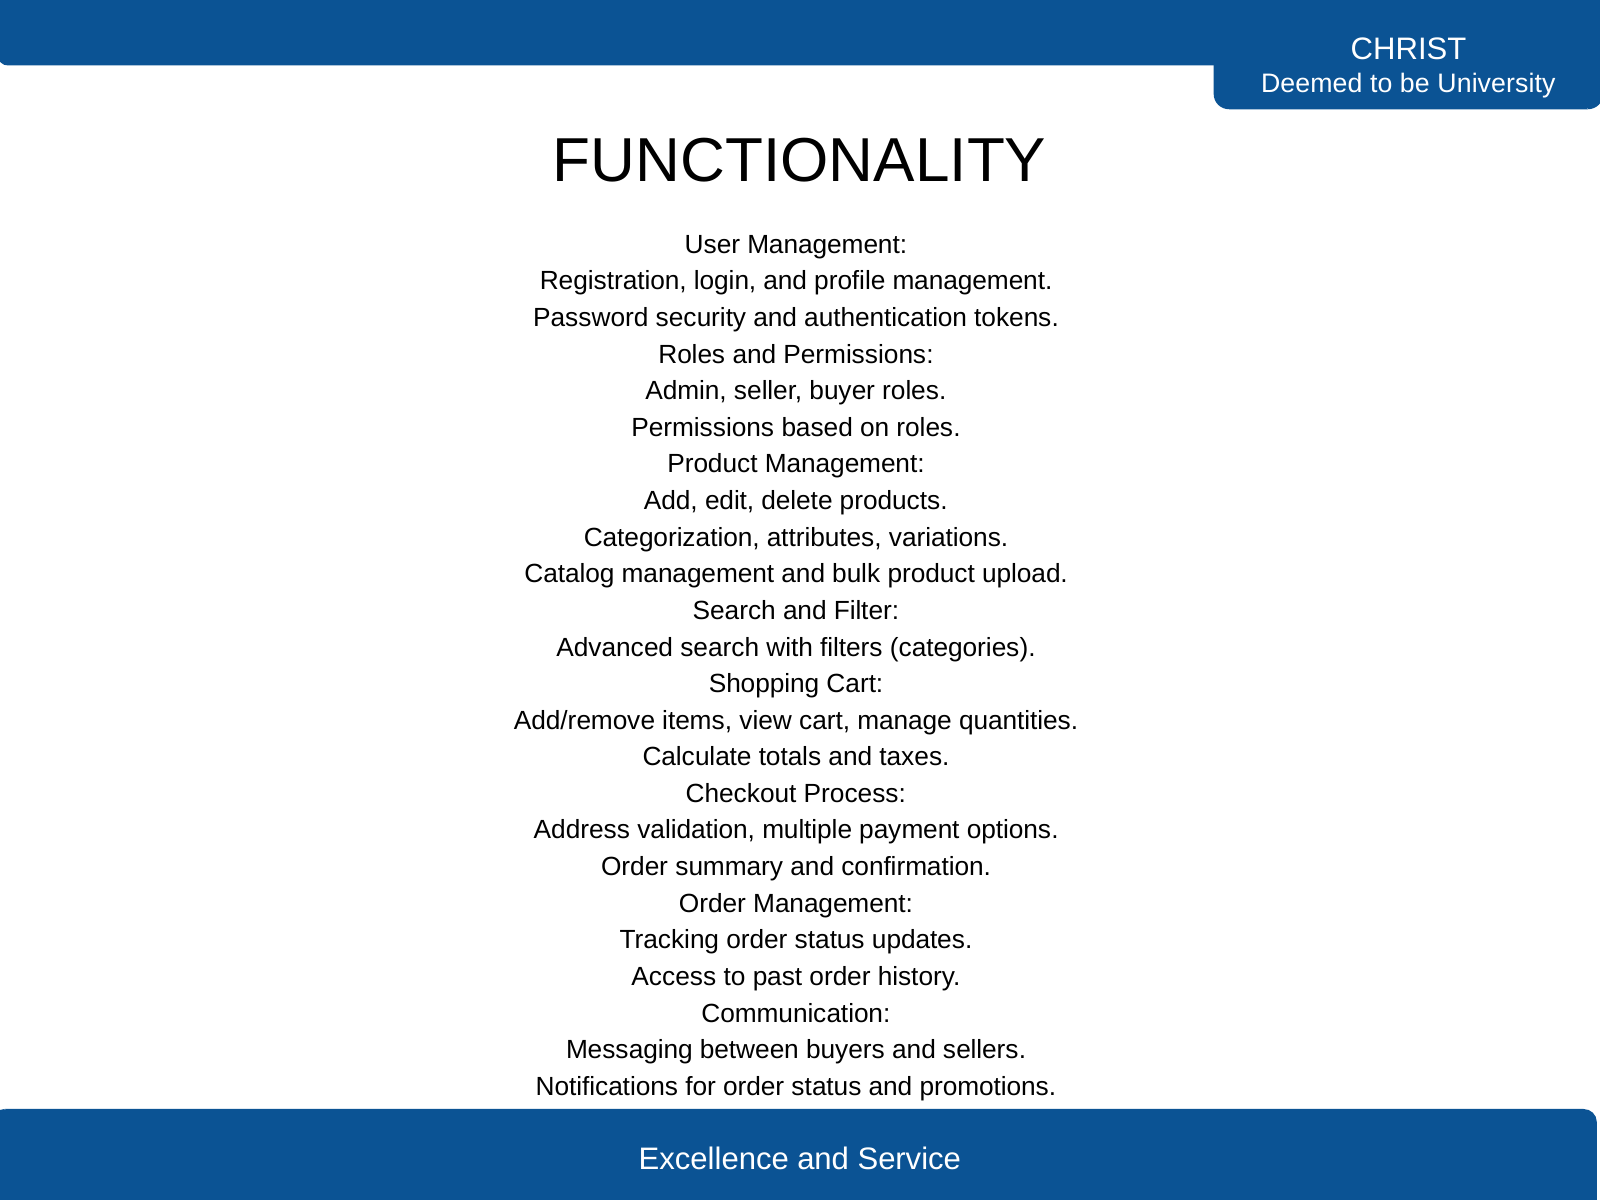

CHRIST
Deemed to be University
FUNCTIONALITY
User Management:
Registration, login, and profile management.
Password security and authentication tokens.
Roles and Permissions:
Admin, seller, buyer roles.
Permissions based on roles.
Product Management:
Add, edit, delete products.
Categorization, attributes, variations.
Catalog management and bulk product upload.
Search and Filter:
Advanced search with filters (categories).
Shopping Cart:
Add/remove items, view cart, manage quantities.
Calculate totals and taxes.
Checkout Process:
Address validation, multiple payment options.
Order summary and confirmation.
Order Management:
Tracking order status updates.
Access to past order history.
Communication:
Messaging between buyers and sellers.
Notifications for order status and promotions.

Excellence and Service